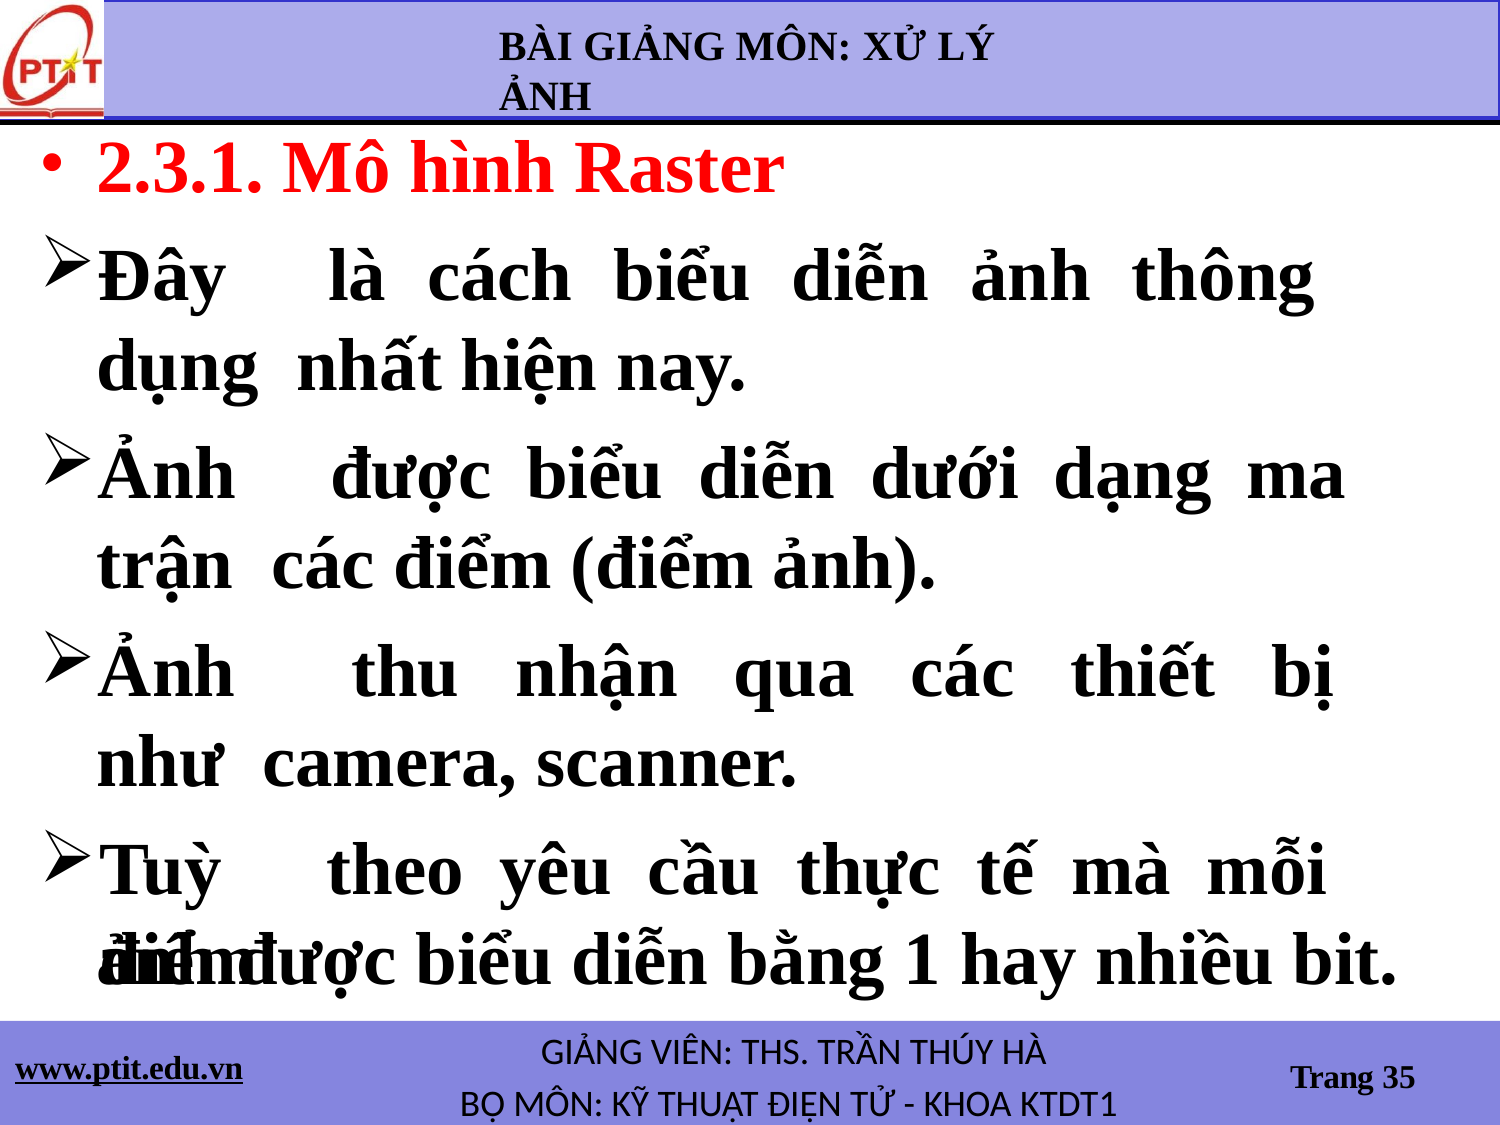

BÀI GIẢNG MÔN: XỬ LÝ ẢNH
2.3.1. Mô hình Raster
Đây	là	cách	biểu	diễn	ảnh	thông	dụng  nhất hiện nay.
Ảnh	được	biểu	diễn	dưới	dạng	ma	trận  các điểm (điểm ảnh).
Ảnh	thu	nhận	qua	các	thiết	bị	như  camera, scanner.
Tuỳ	theo	yêu	cầu	thực	tế	mà	mỗi	điểm
ảnh được biểu diễn bằng 1 hay nhiều bit.

GIẢNG VIÊN: THS. TRẦN THÚY HÀ
BỘ MÔN: KỸ THUẬT ĐIỆN TỬ - KHOA KTDT1
www.ptit.edu.vn
Trang 35